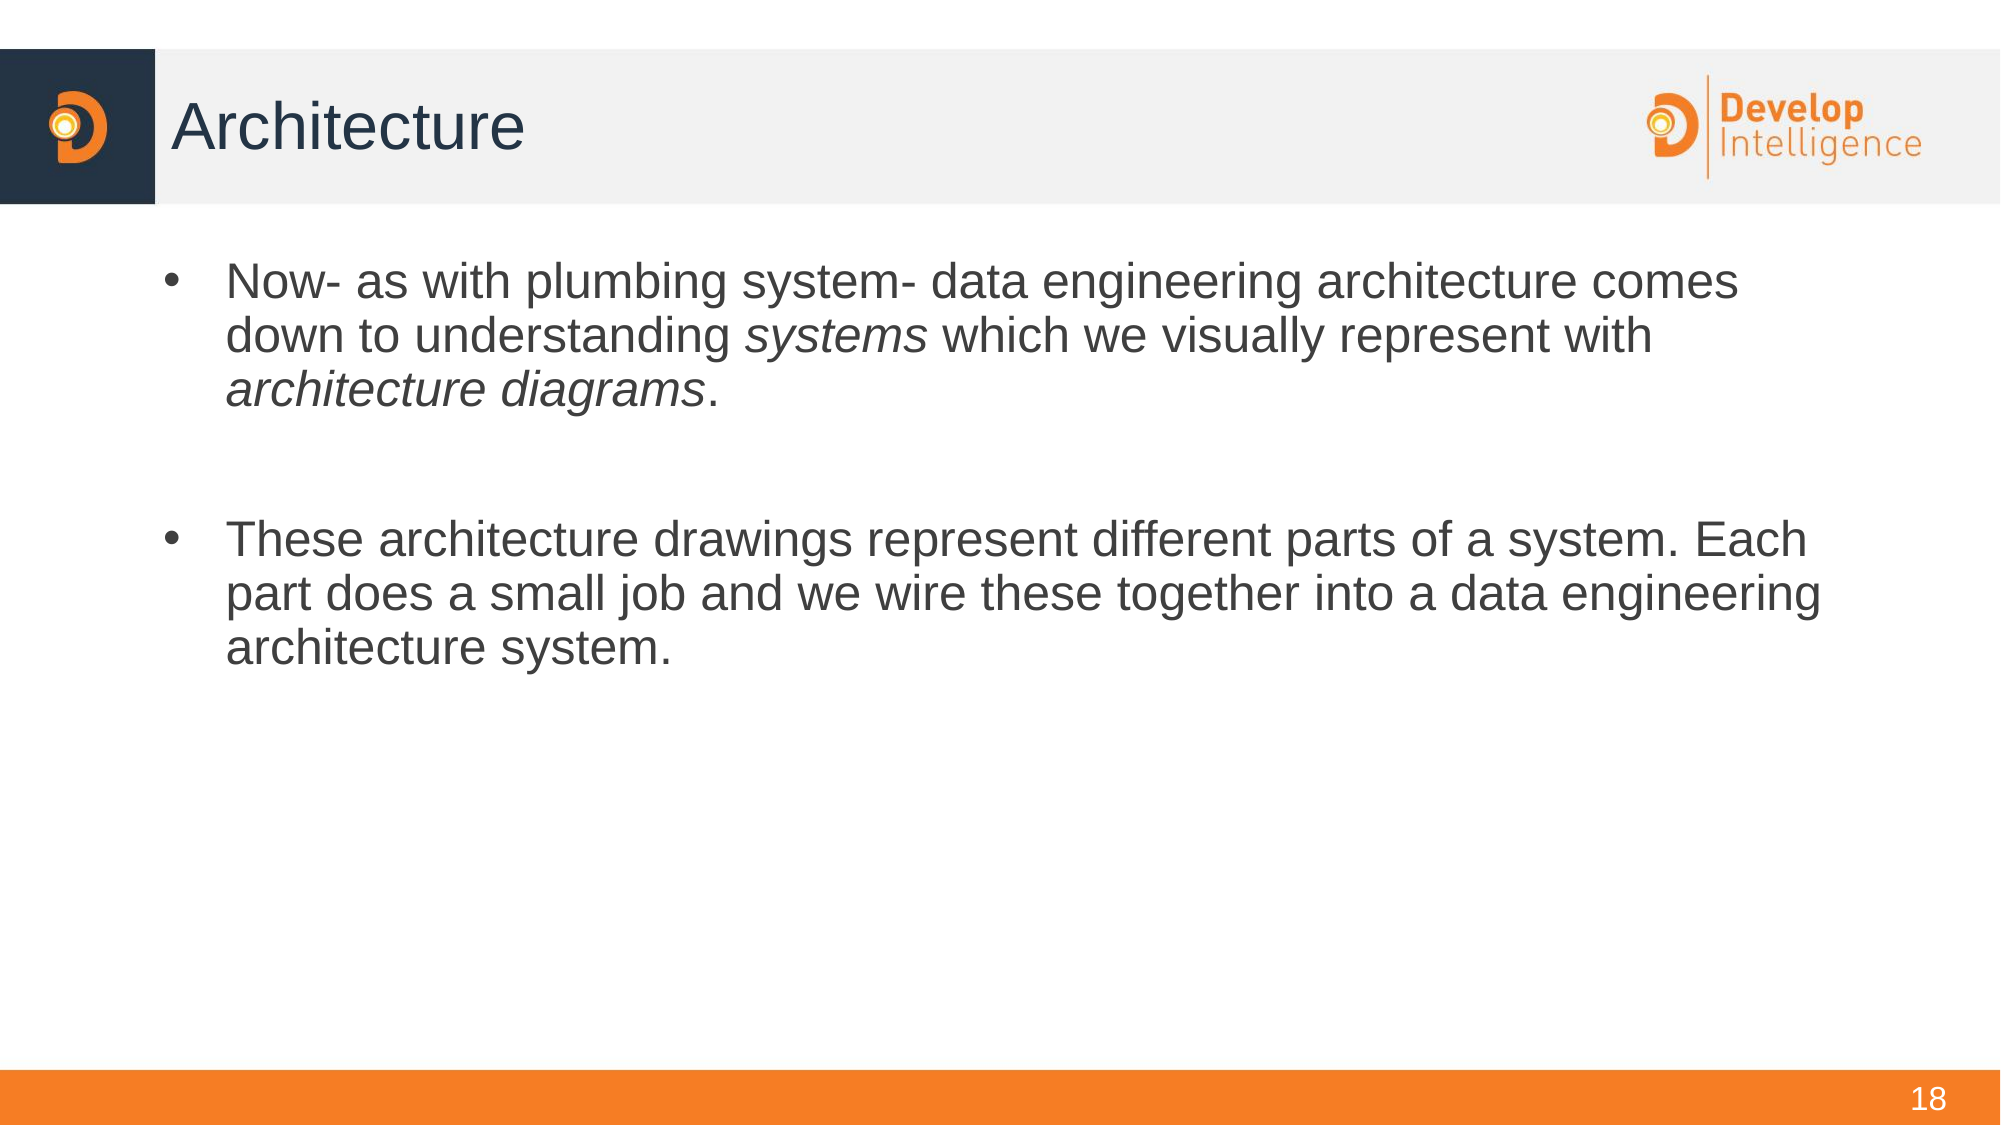

# Architecture
Now- as with plumbing system- data engineering architecture comes down to understanding systems which we visually represent with architecture diagrams.

These architecture drawings represent different parts of a system. Each part does a small job and we wire these together into a data engineering architecture system.
18